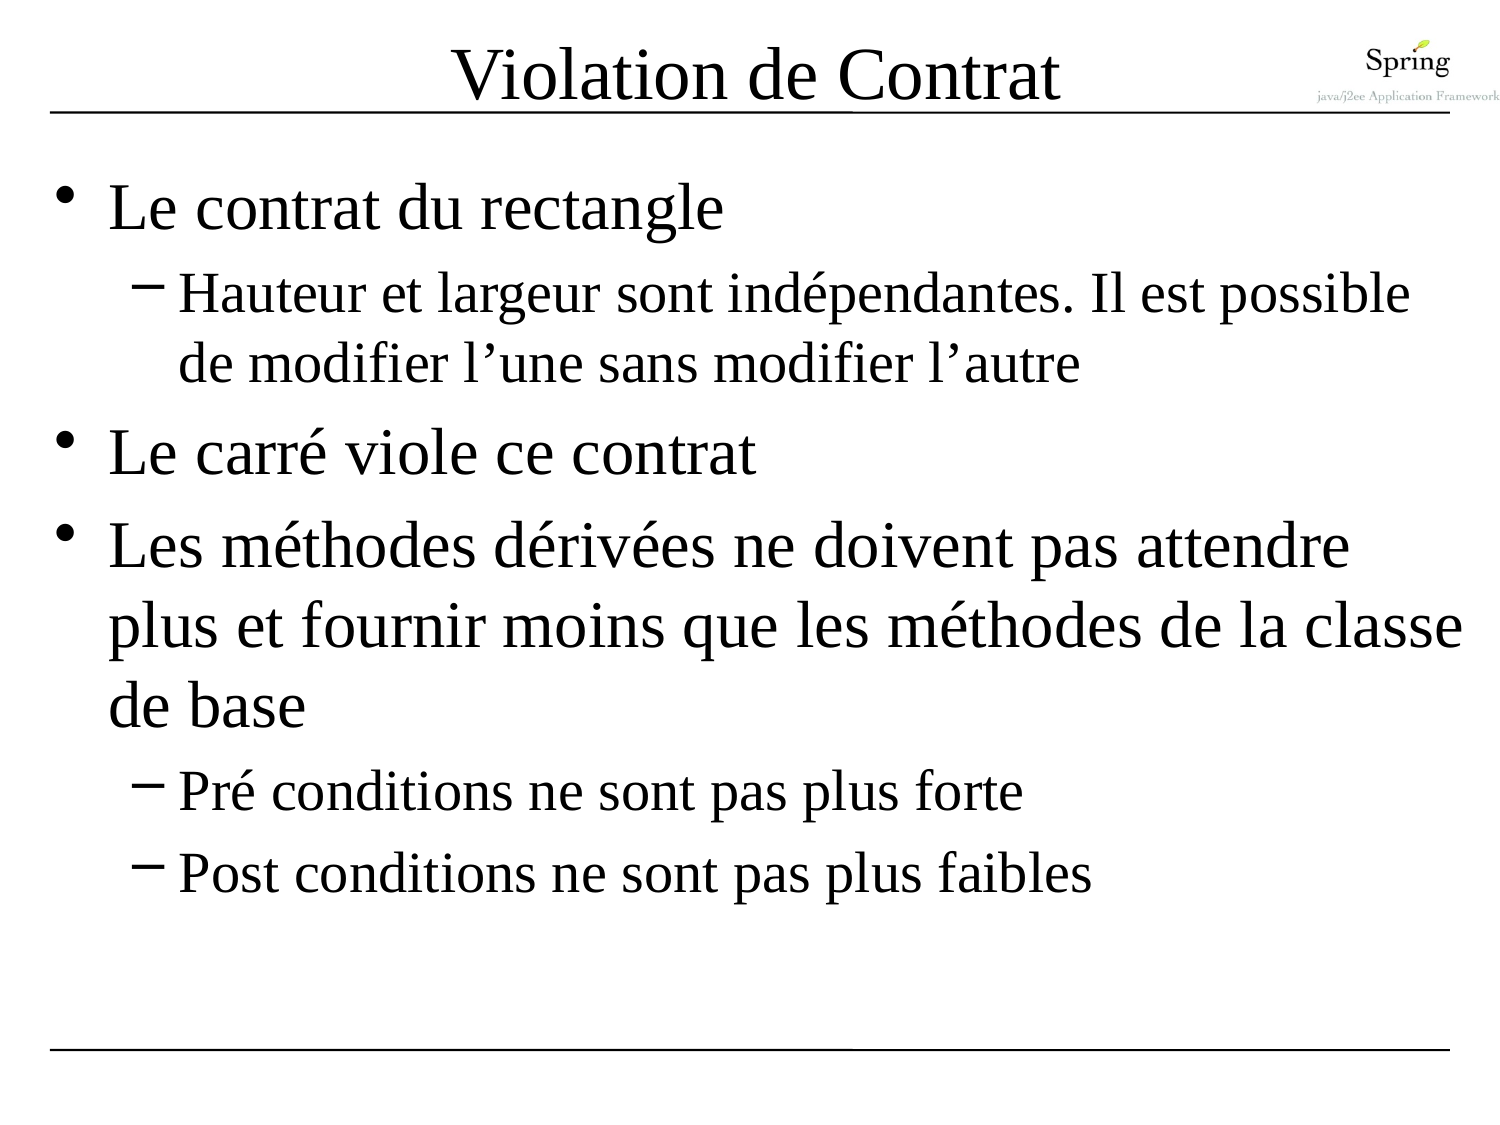

# Violation de Contrat
Le contrat du rectangle
Hauteur et largeur sont indépendantes. Il est possible de modifier l’une sans modifier l’autre
Le carré viole ce contrat
Les méthodes dérivées ne doivent pas attendre plus et fournir moins que les méthodes de la classe de base
Pré conditions ne sont pas plus forte
Post conditions ne sont pas plus faibles